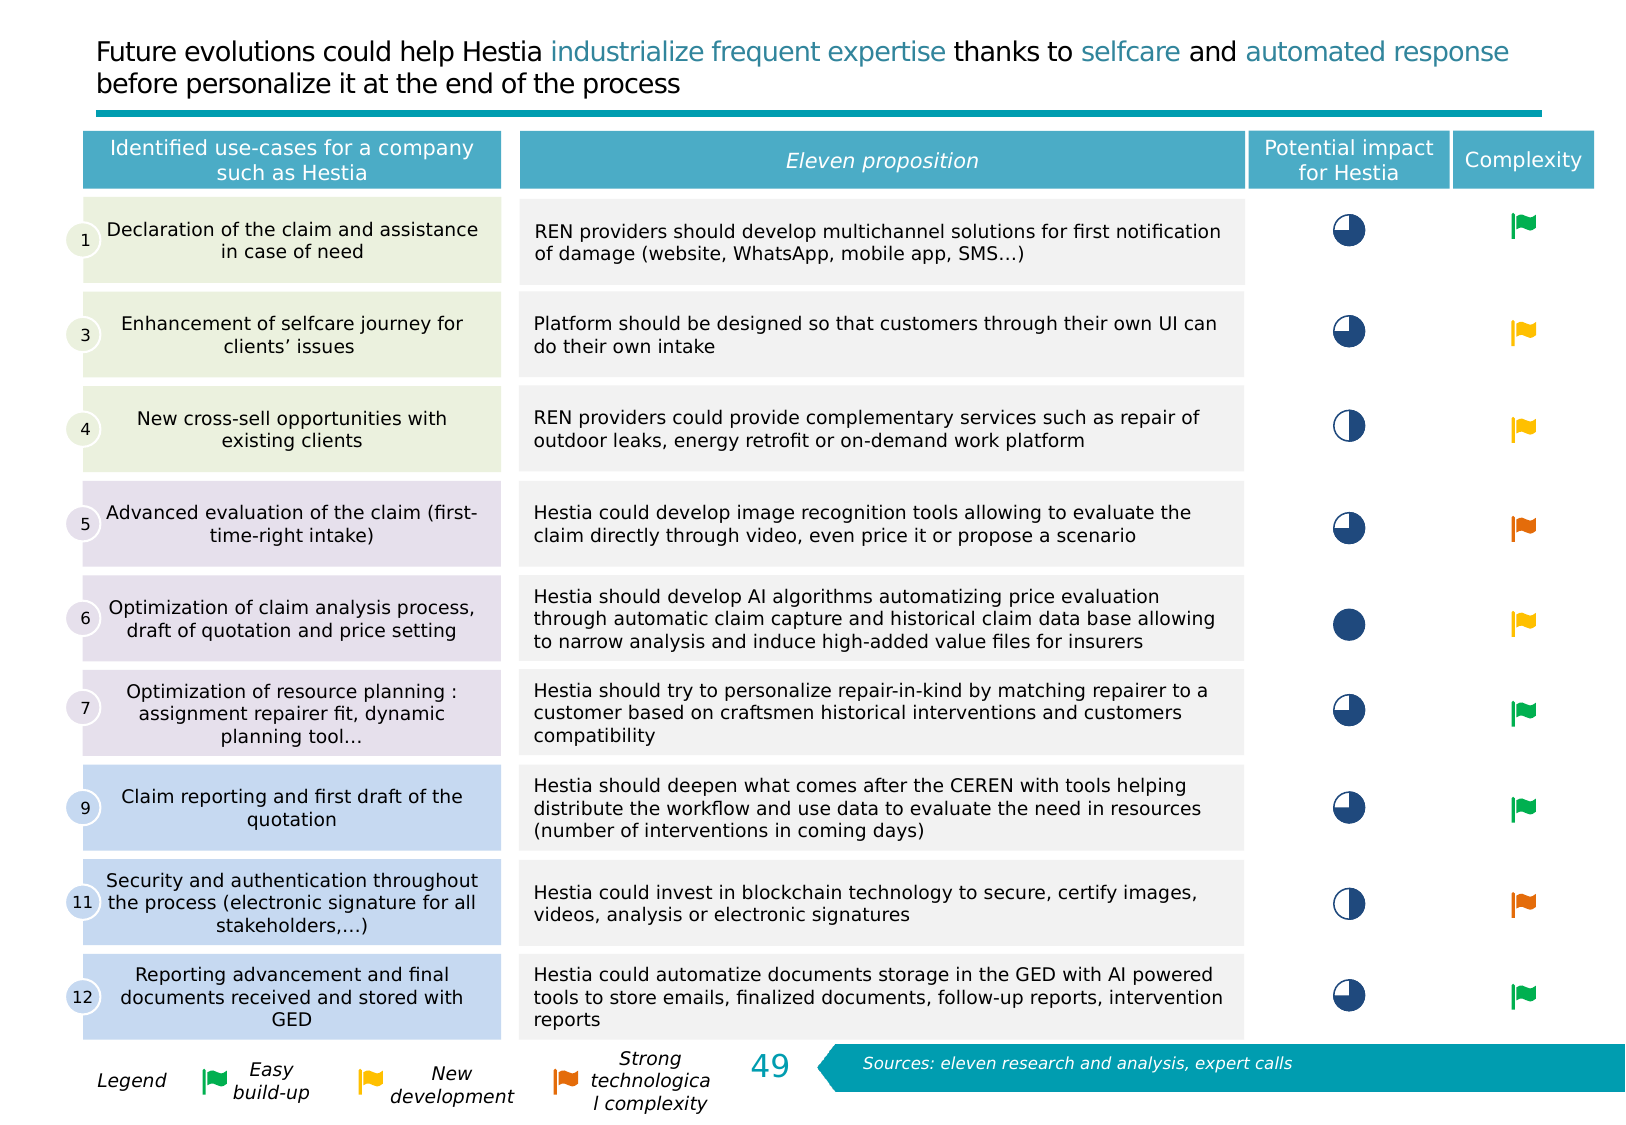

# Future evolutions could help Hestia industrialize frequent expertise thanks to selfcare and automated response before personalize it at the end of the process
Potential impact for Hestia
Complexity
Identified use-cases for a company such as Hestia
Eleven proposition
Declaration of the claim and assistance in case of need
REN providers should develop multichannel solutions for first notification of damage (website, WhatsApp, mobile app, SMS…)

1
Platform should be designed so that customers through their own UI can do their own intake
Enhancement of selfcare journey for clients’ issues

3

REN providers could provide complementary services such as repair of outdoor leaks, energy retrofit or on-demand work platform
New cross-sell opportunities with existing clients

4

Hestia could develop image recognition tools allowing to evaluate the claim directly through video, even price it or propose a scenario
Advanced evaluation of the claim (first-time-right intake)
5

Hestia should develop AI algorithms automatizing price evaluation through automatic claim capture and historical claim data base allowing to narrow analysis and induce high-added value files for insurers
Optimization of claim analysis process, draft of quotation and price setting
6

Hestia should try to personalize repair-in-kind by matching repairer to a customer based on craftsmen historical interventions and customers compatibility
Optimization of resource planning : assignment repairer fit, dynamic planning tool…
7

Claim reporting and first draft of the quotation
Hestia should deepen what comes after the CEREN with tools helping distribute the workflow and use data to evaluate the need in resources (number of interventions in coming days)
9

Security and authentication throughout the process (electronic signature for all stakeholders,…)
Hestia could invest in blockchain technology to secure, certify images, videos, analysis or electronic signatures
11

Reporting advancement and final documents received and stored with GED
Hestia could automatize documents storage in the GED with AI powered tools to store emails, finalized documents, follow-up reports, intervention reports
12

Sources: eleven research and analysis, expert calls
Legend
Easy build-up
Strong technological complexity
New development

Sources: eleven research and analysis, Information Memorandum